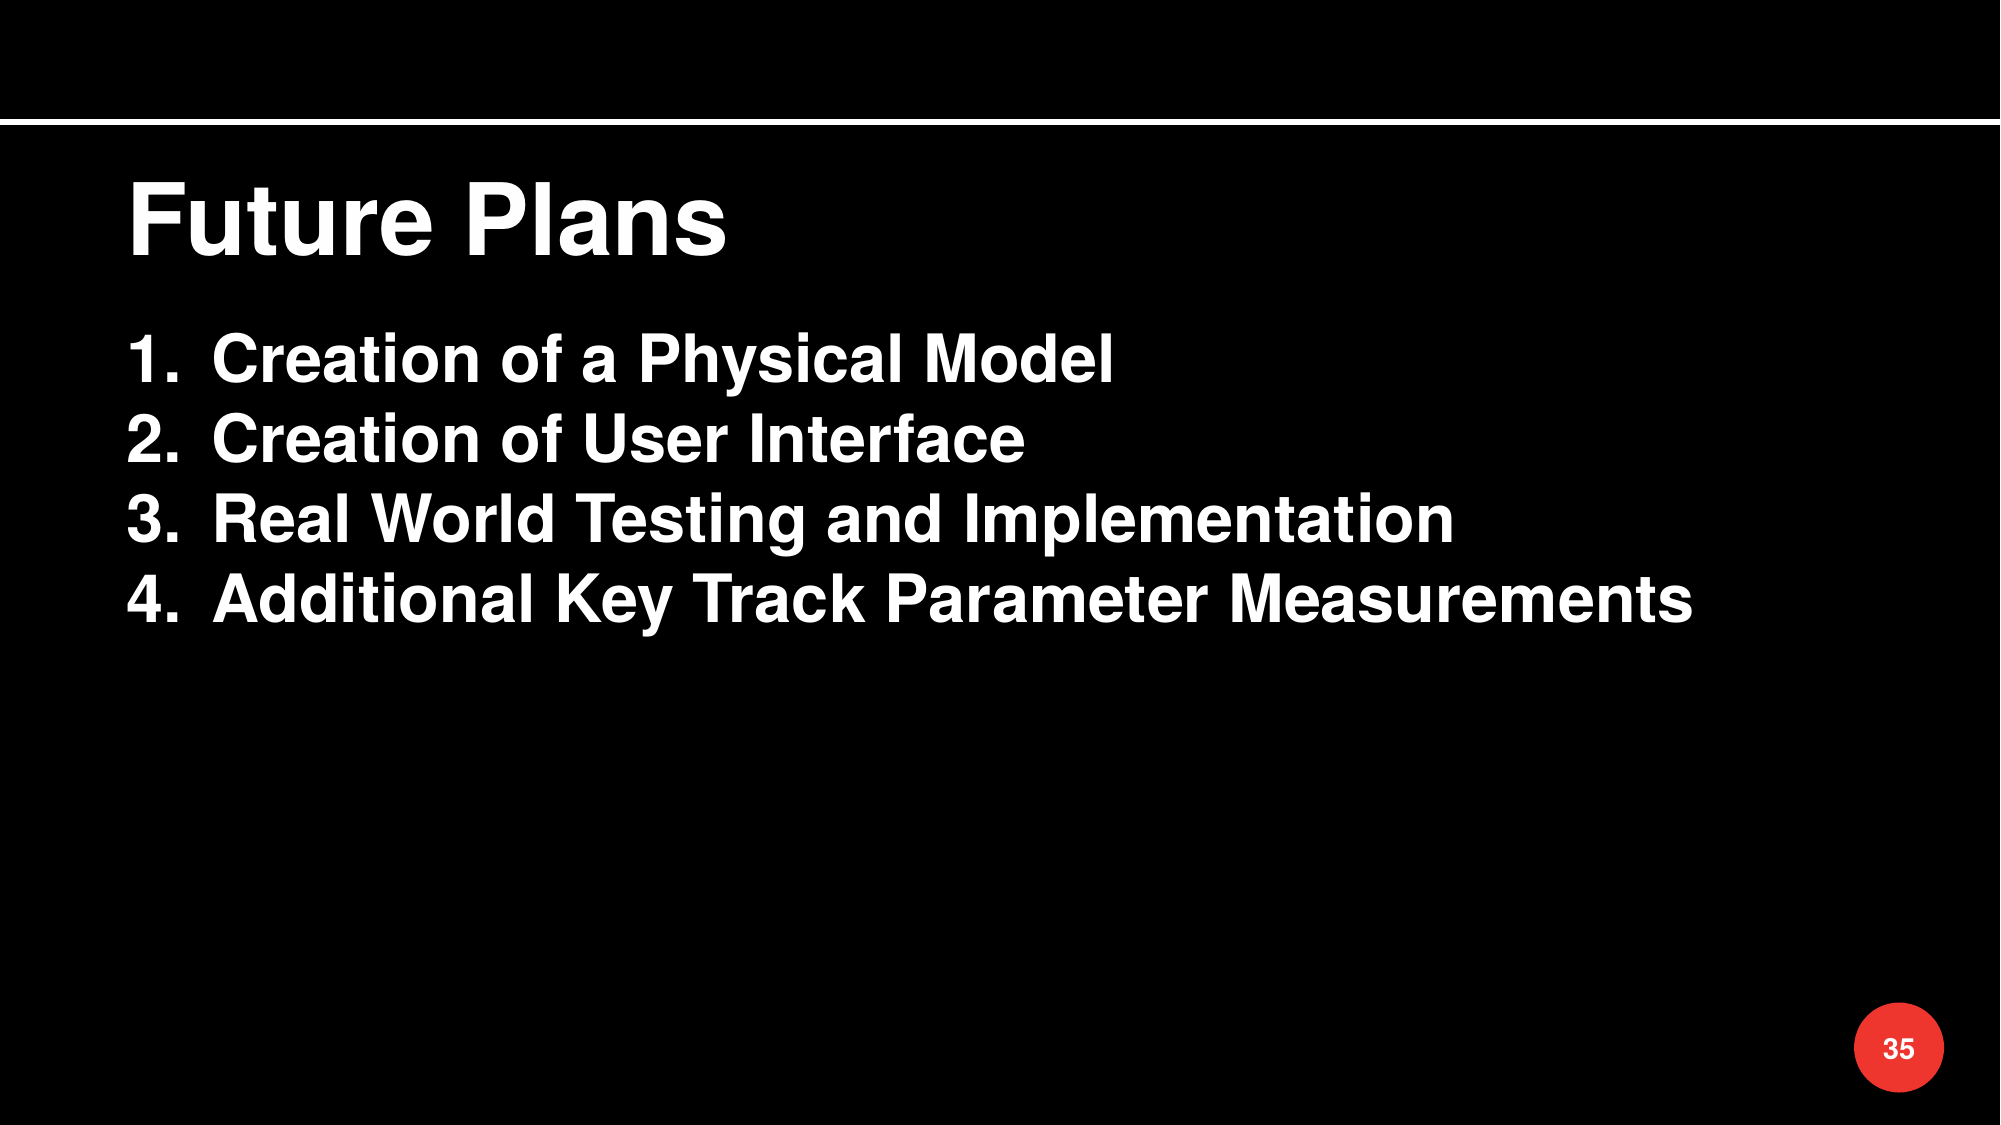

Future Plans
Creation of a Physical Model
Creation of User Interface
Real World Testing and Implementation
Additional Key Track Parameter Measurements

35